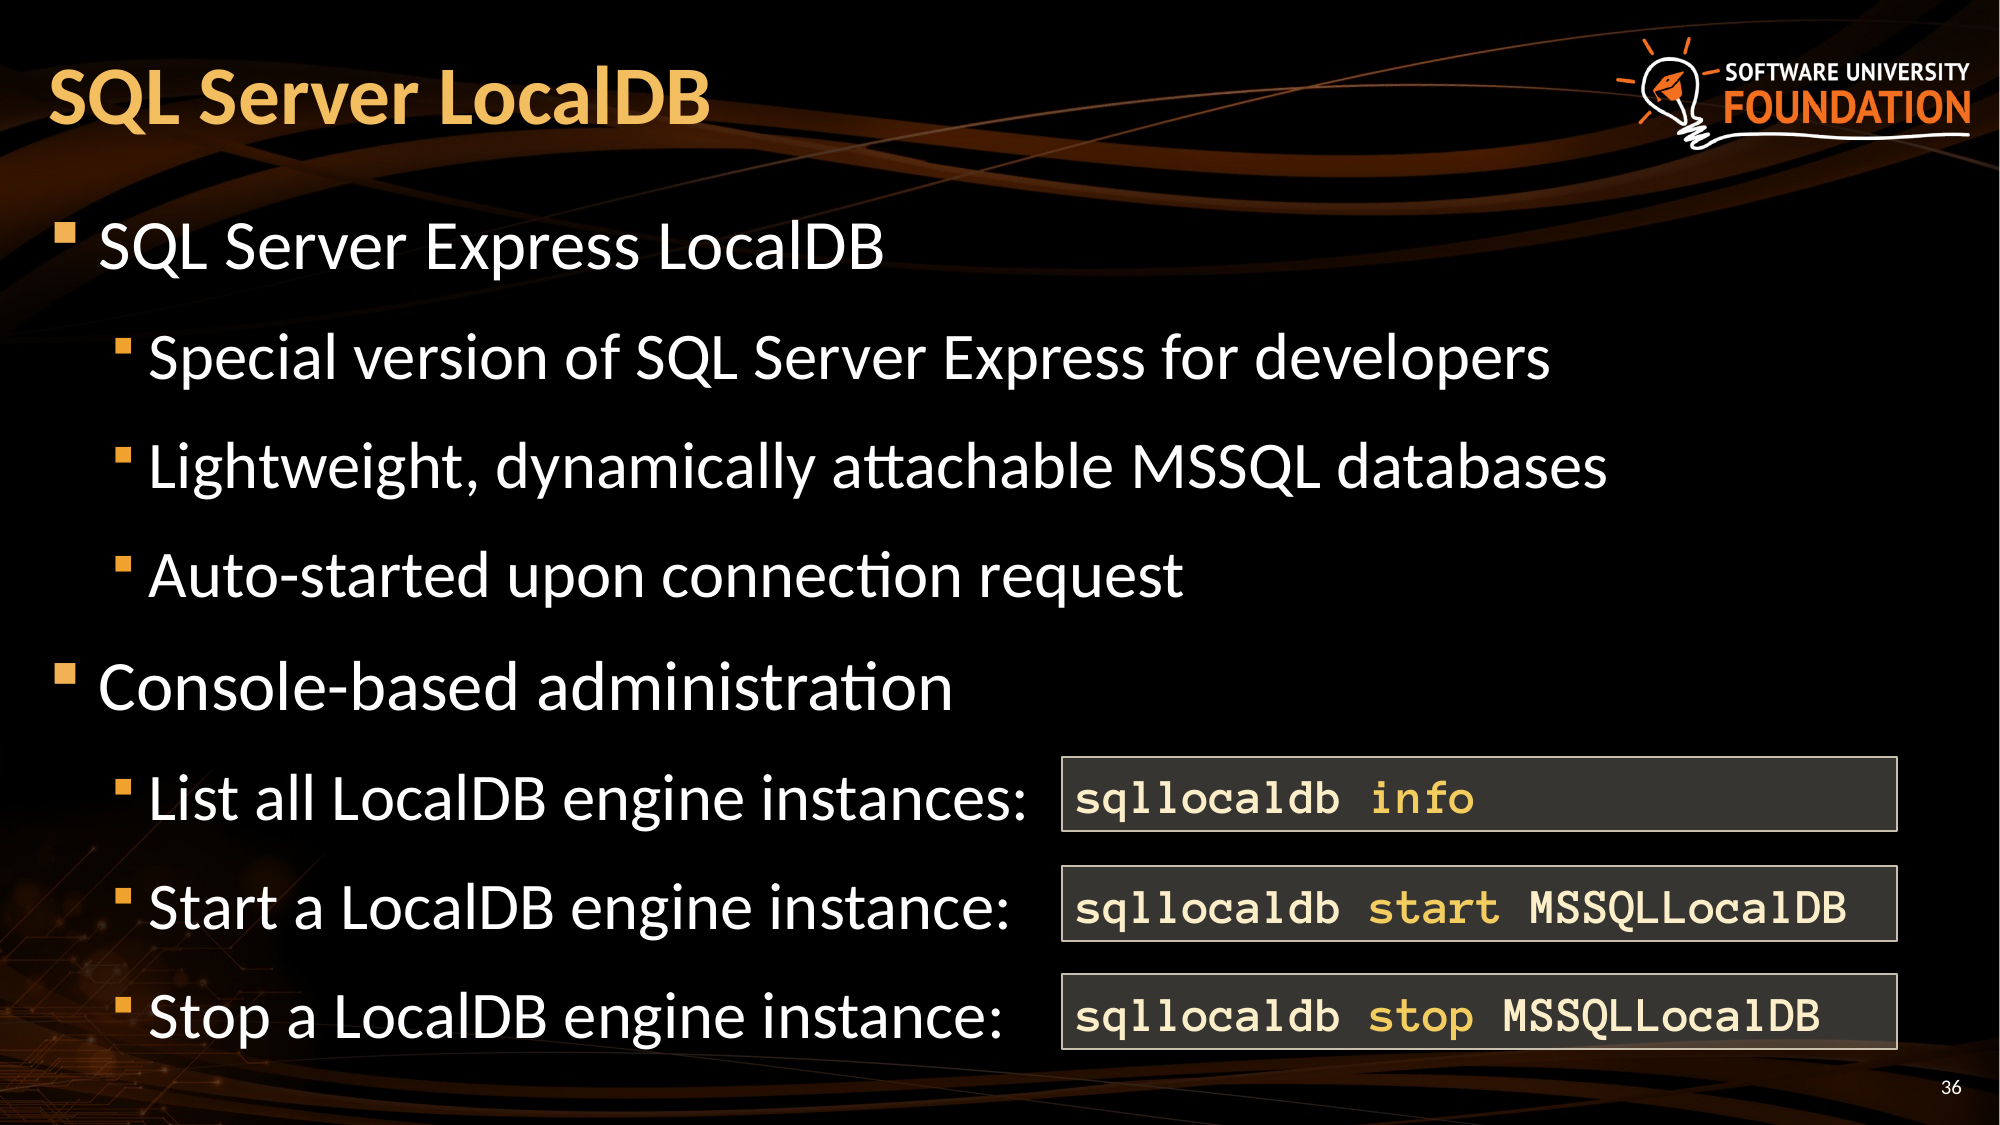

# SQL Server LocalDB
SQL Server Express LocalDB
Special version of SQL Server Express for developers
Lightweight, dynamically attachable MSSQL databases
Auto-started upon connection request
Console-based administration
List all LocalDB engine instances:
Start a LocalDB engine instance:
Stop a LocalDB engine instance:

sqllocaldb info
sqllocaldb start MSSQLLocalDB
sqllocaldb stop MSSQLLocalDB
36